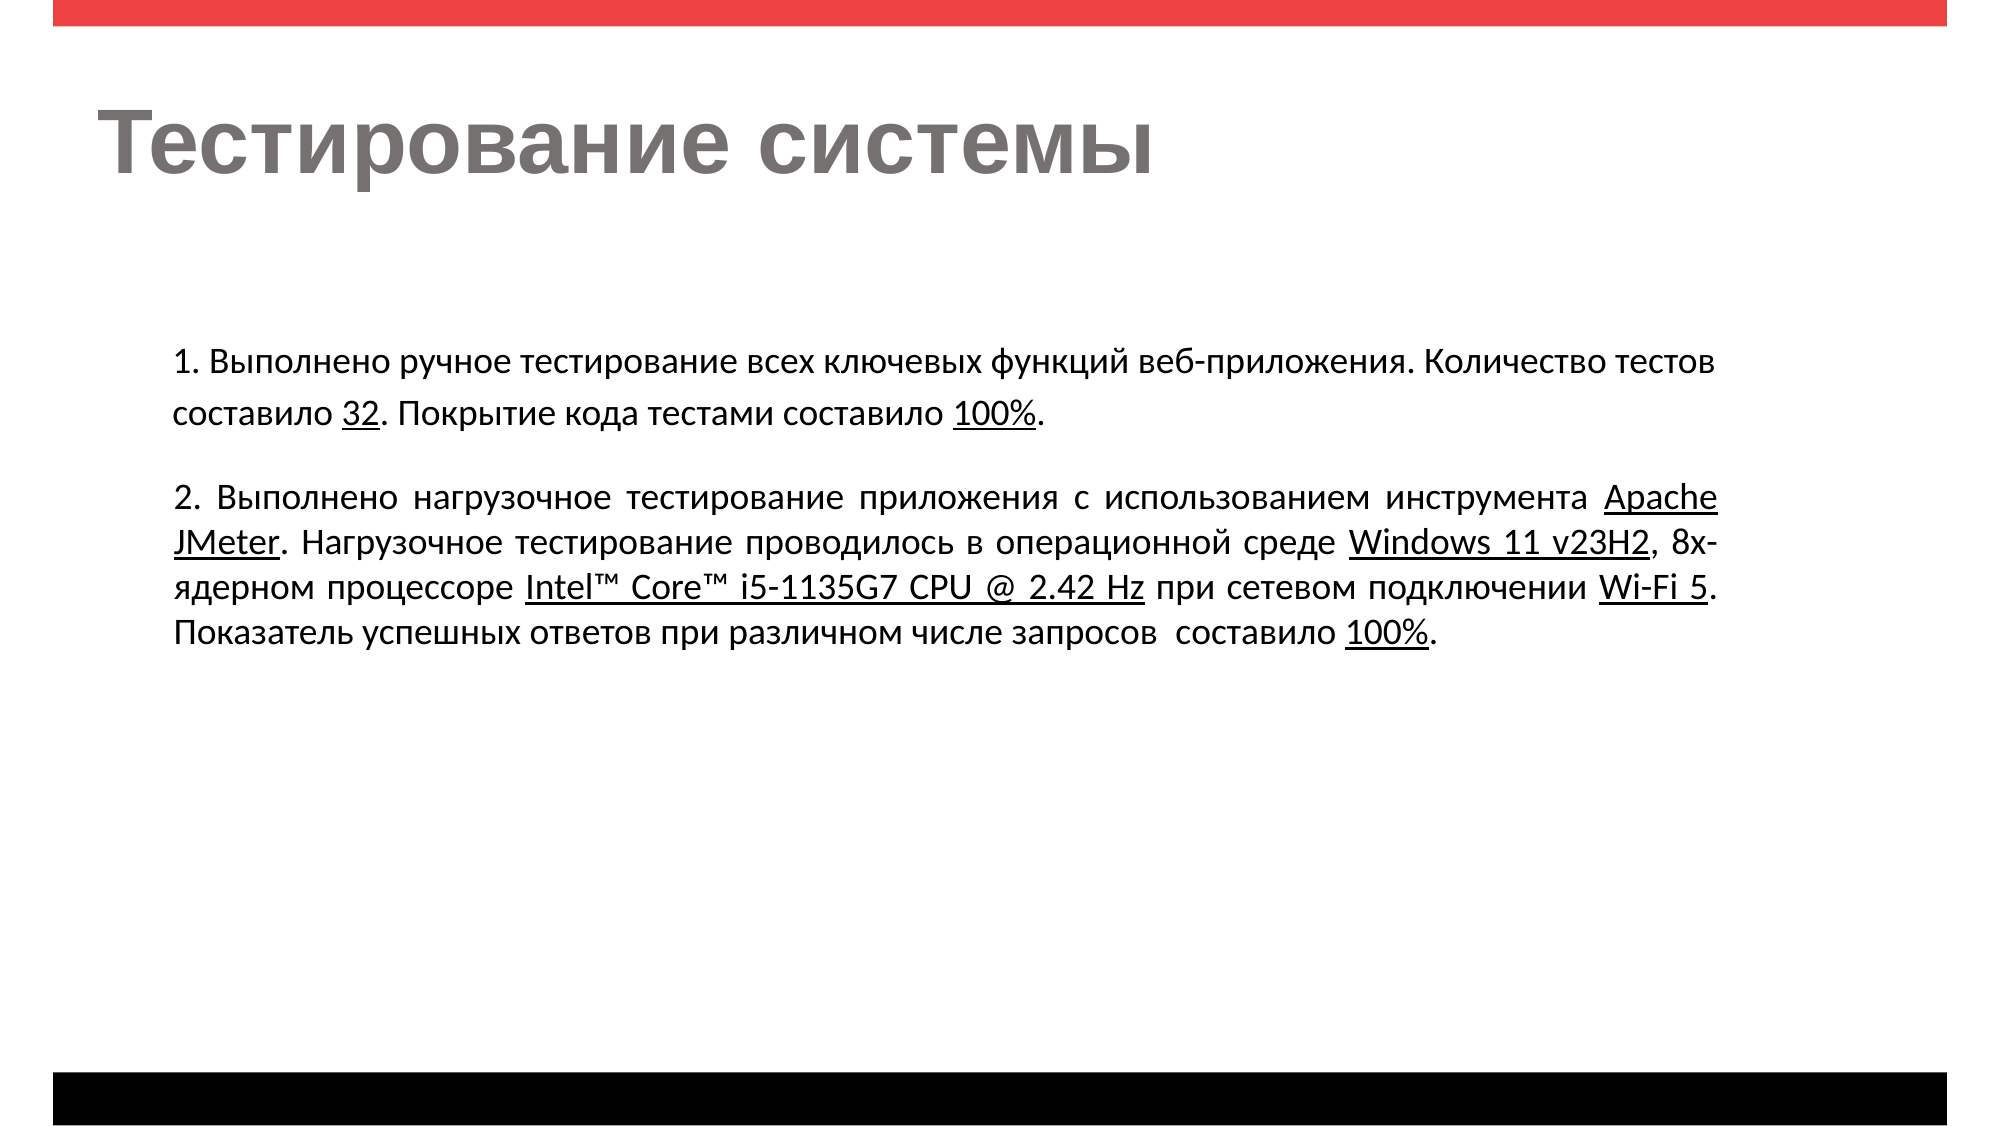

# Тестирование системы
1. Выполнено ручное тестирование всех ключевых функций веб-приложения. Количество тестов составило 32. Покрытие кода тестами составило 100%.
2. Выполнено нагрузочное тестирование приложения с использованием инструмента Apache JMeter. Нагрузочное тестирование проводилось в операционной среде Windows 11 v23H2, 8х-ядерном процессоре Intel™ Core™ i5-1135G7 CPU @ 2.42 Hz при сетевом подключении Wi-Fi 5. Показатель успешных ответов при различном числе запросов  составило 100%.